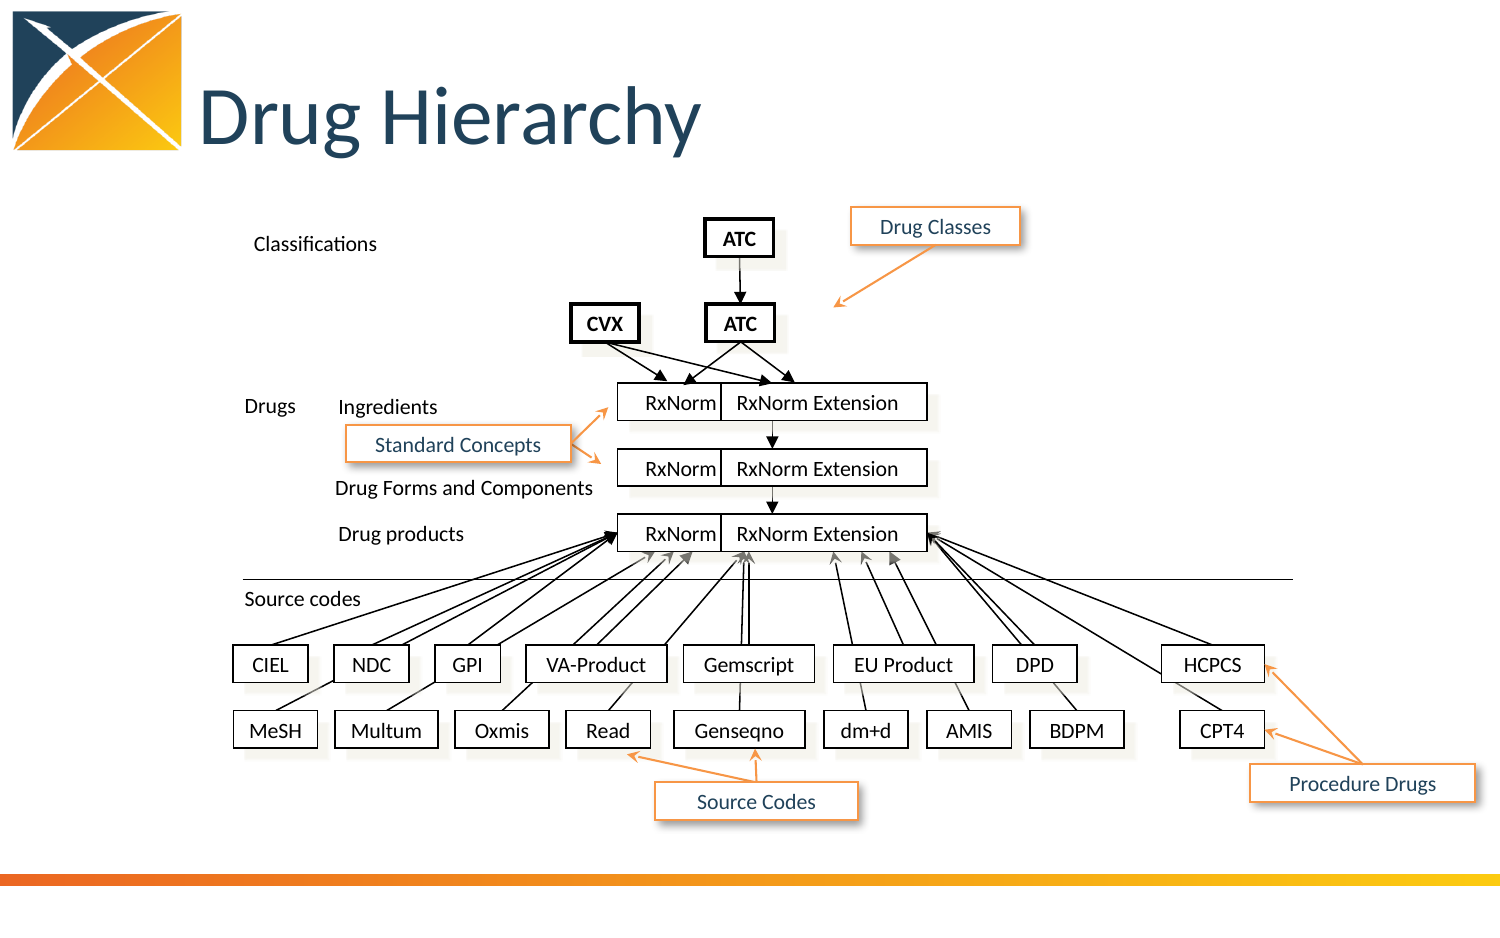

# Drug Hierarchy
Drug Classes
ATC
Classifications
ATC
RxNorm    RxNorm Extension
Drugs
Ingredients
RxNorm    RxNorm Extension
Drug Forms and Components
Drug products
RxNorm    RxNorm Extension
Source codes
CIEL
NDC
GPI
VA-Product
Gemscript
EU Product
DPD
HCPCS
MeSH
Multum
Oxmis
Read
Genseqno
dm+d
AMIS
BDPM
CPT4
CVX
Standard Concepts
Procedure Drugs
Source Codes